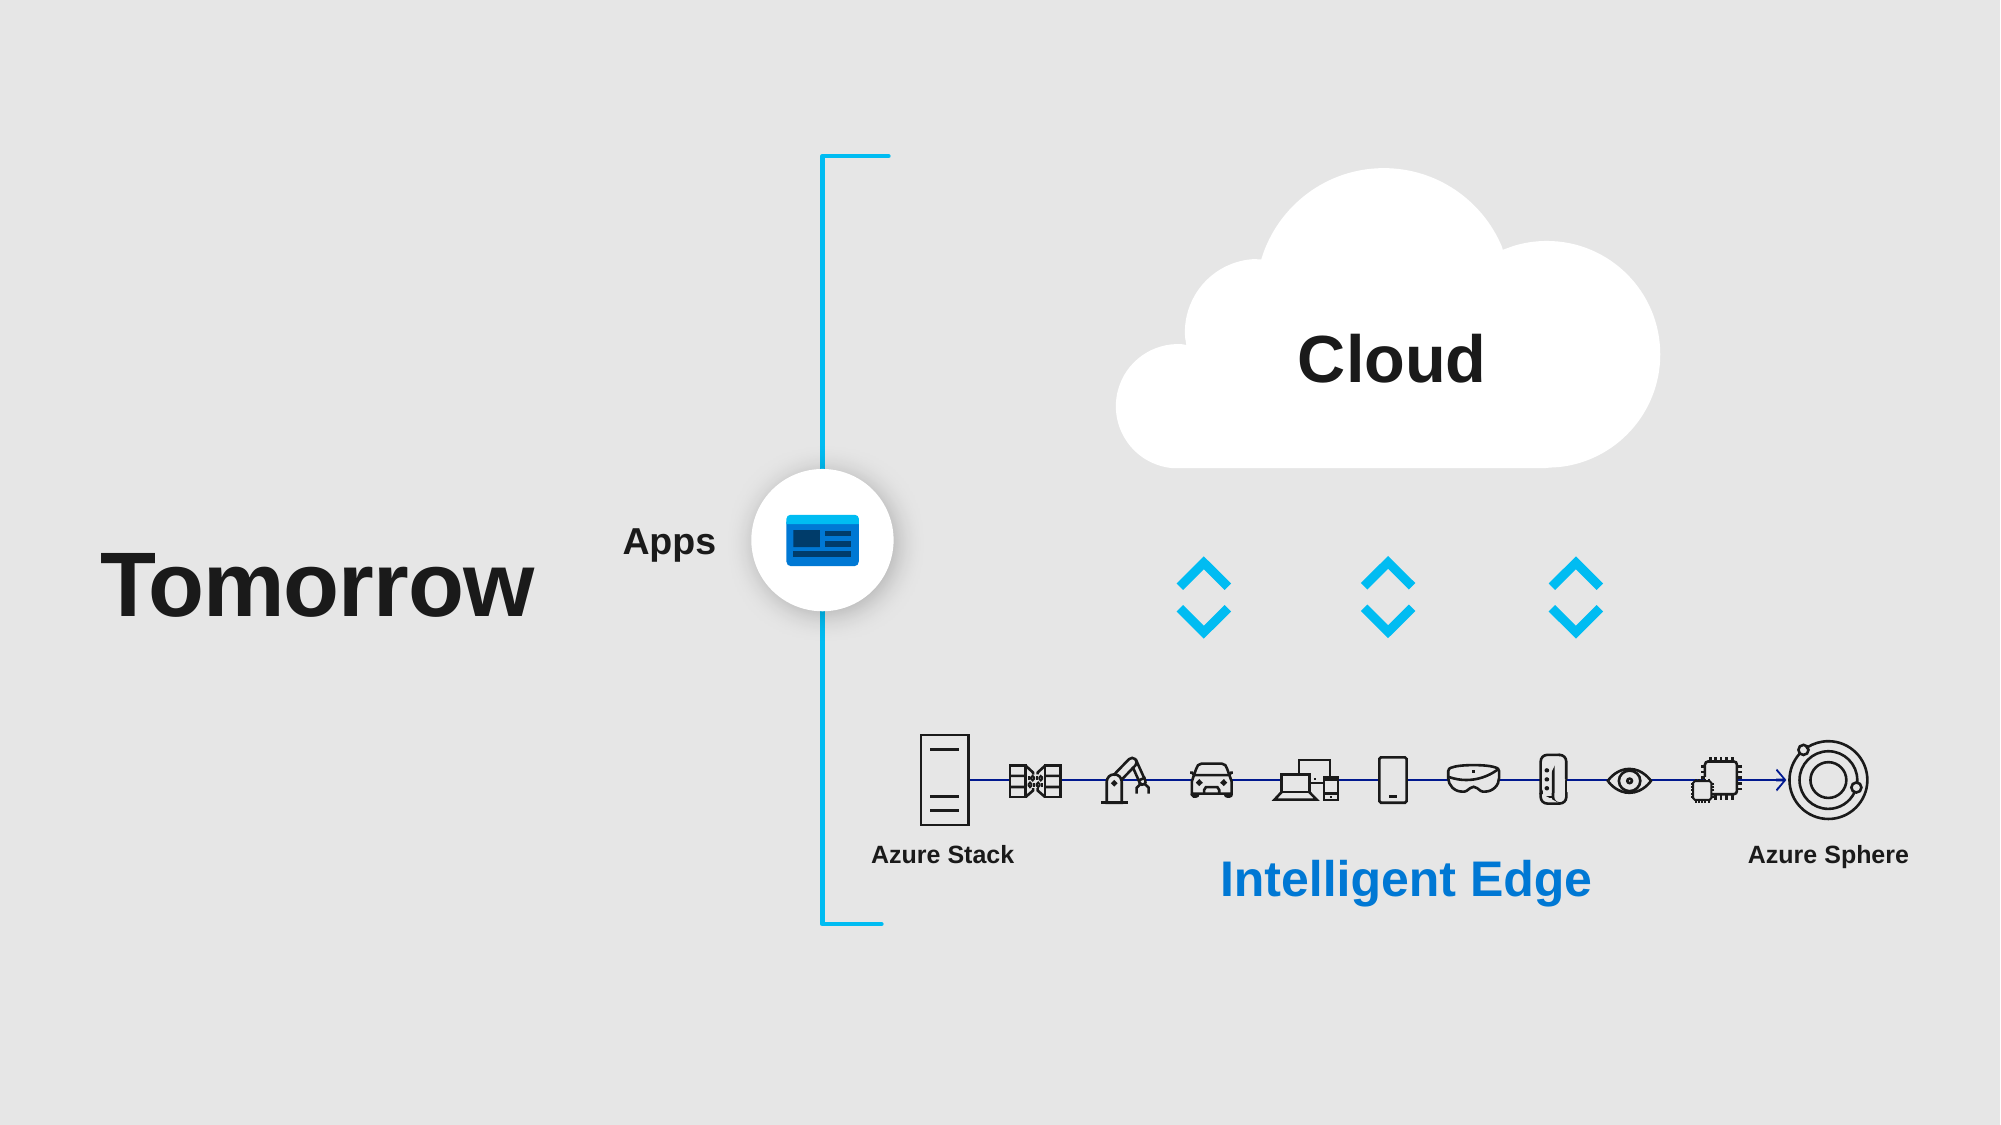

Cloud

Today
Apps

Tomorrow

Azure Stack
Azure Sphere
Intelligent Edge